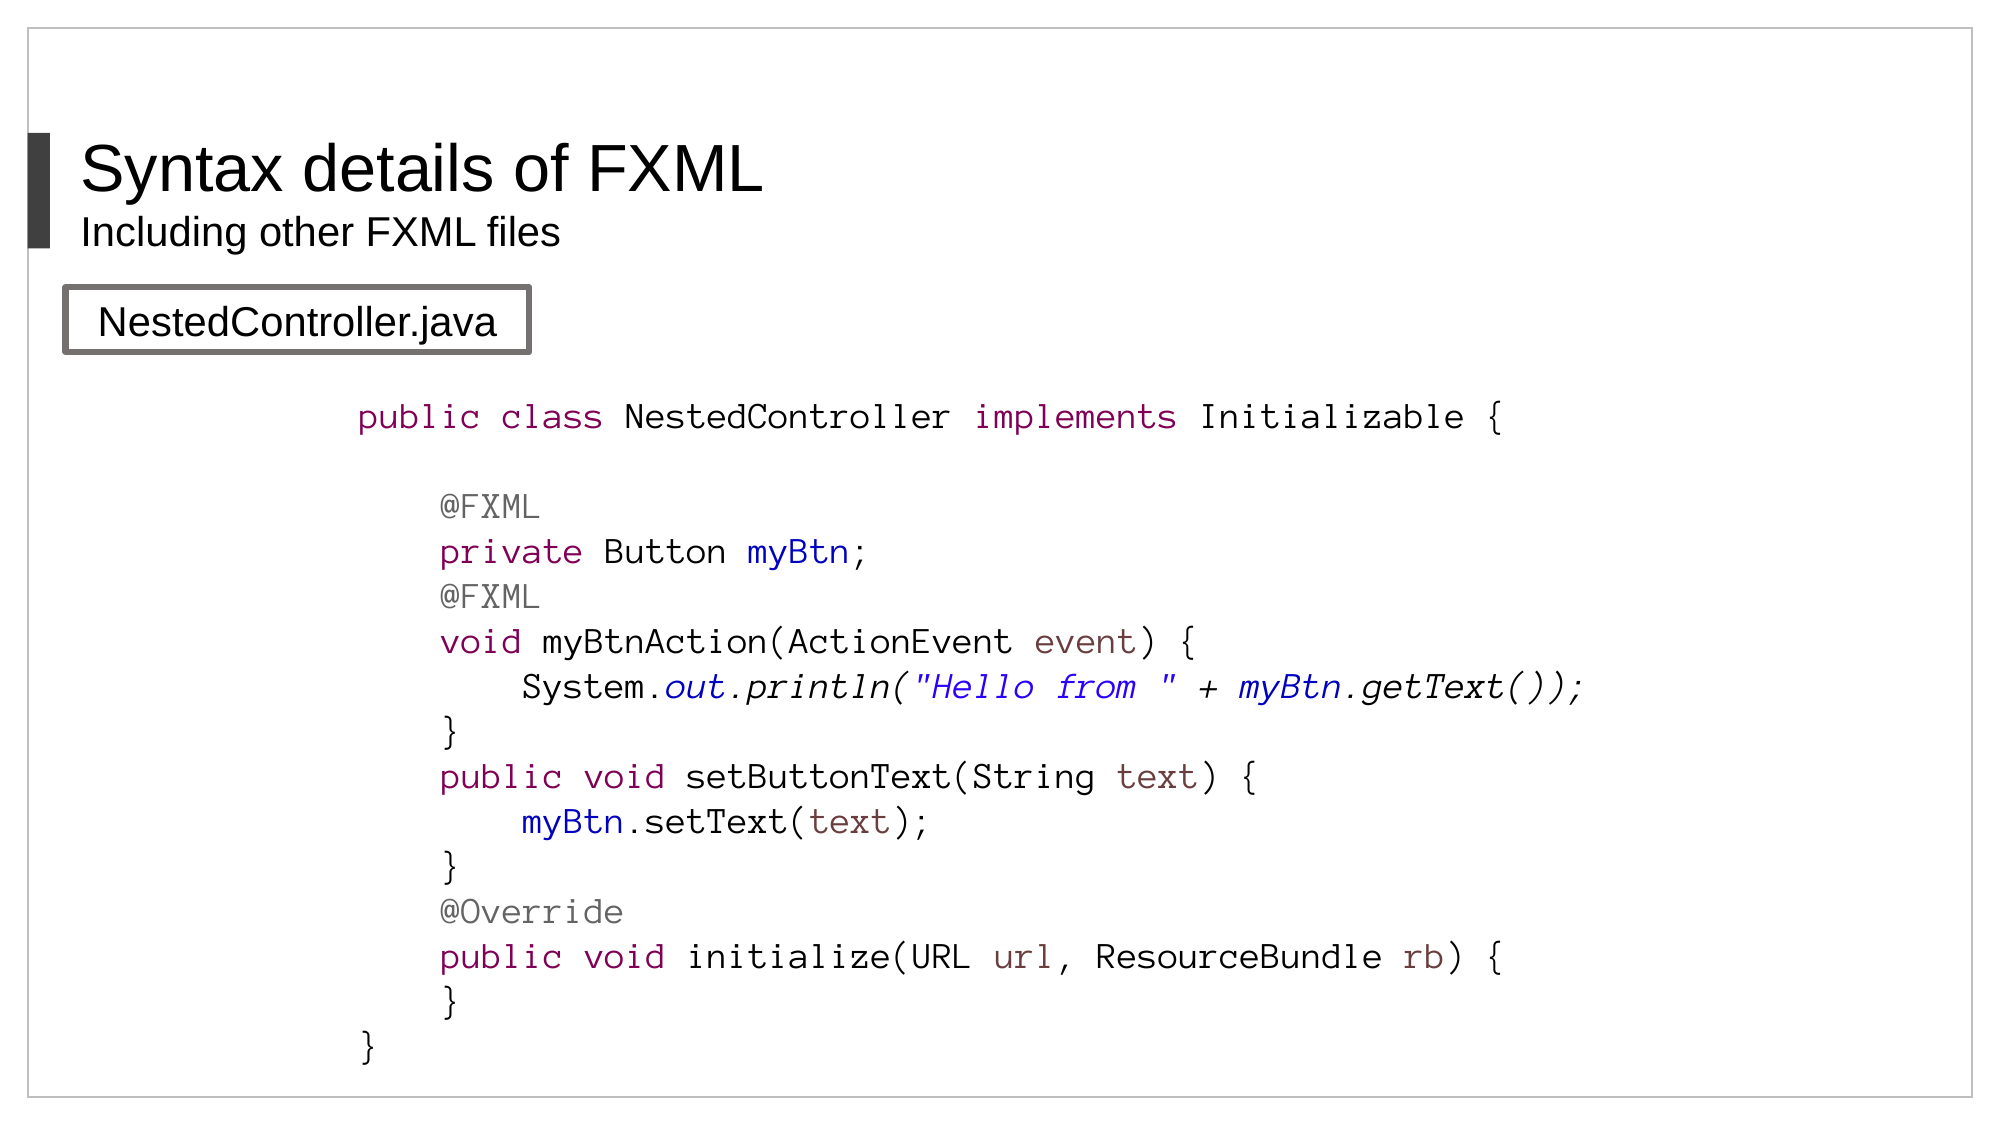

Syntax details of FXML
Including other FXML files

NestedController.java
public class NestedController implements Initializable {

    @FXML
    private Button myBtn;
    @FXML
    void myBtnAction(ActionEvent event) {
        System.out.println("Hello from " + myBtn.getText());
    }
    public void setButtonText(String text) {
        myBtn.setText(text);
    }
    @Override
    public void initialize(URL url, ResourceBundle rb) {
    }
}